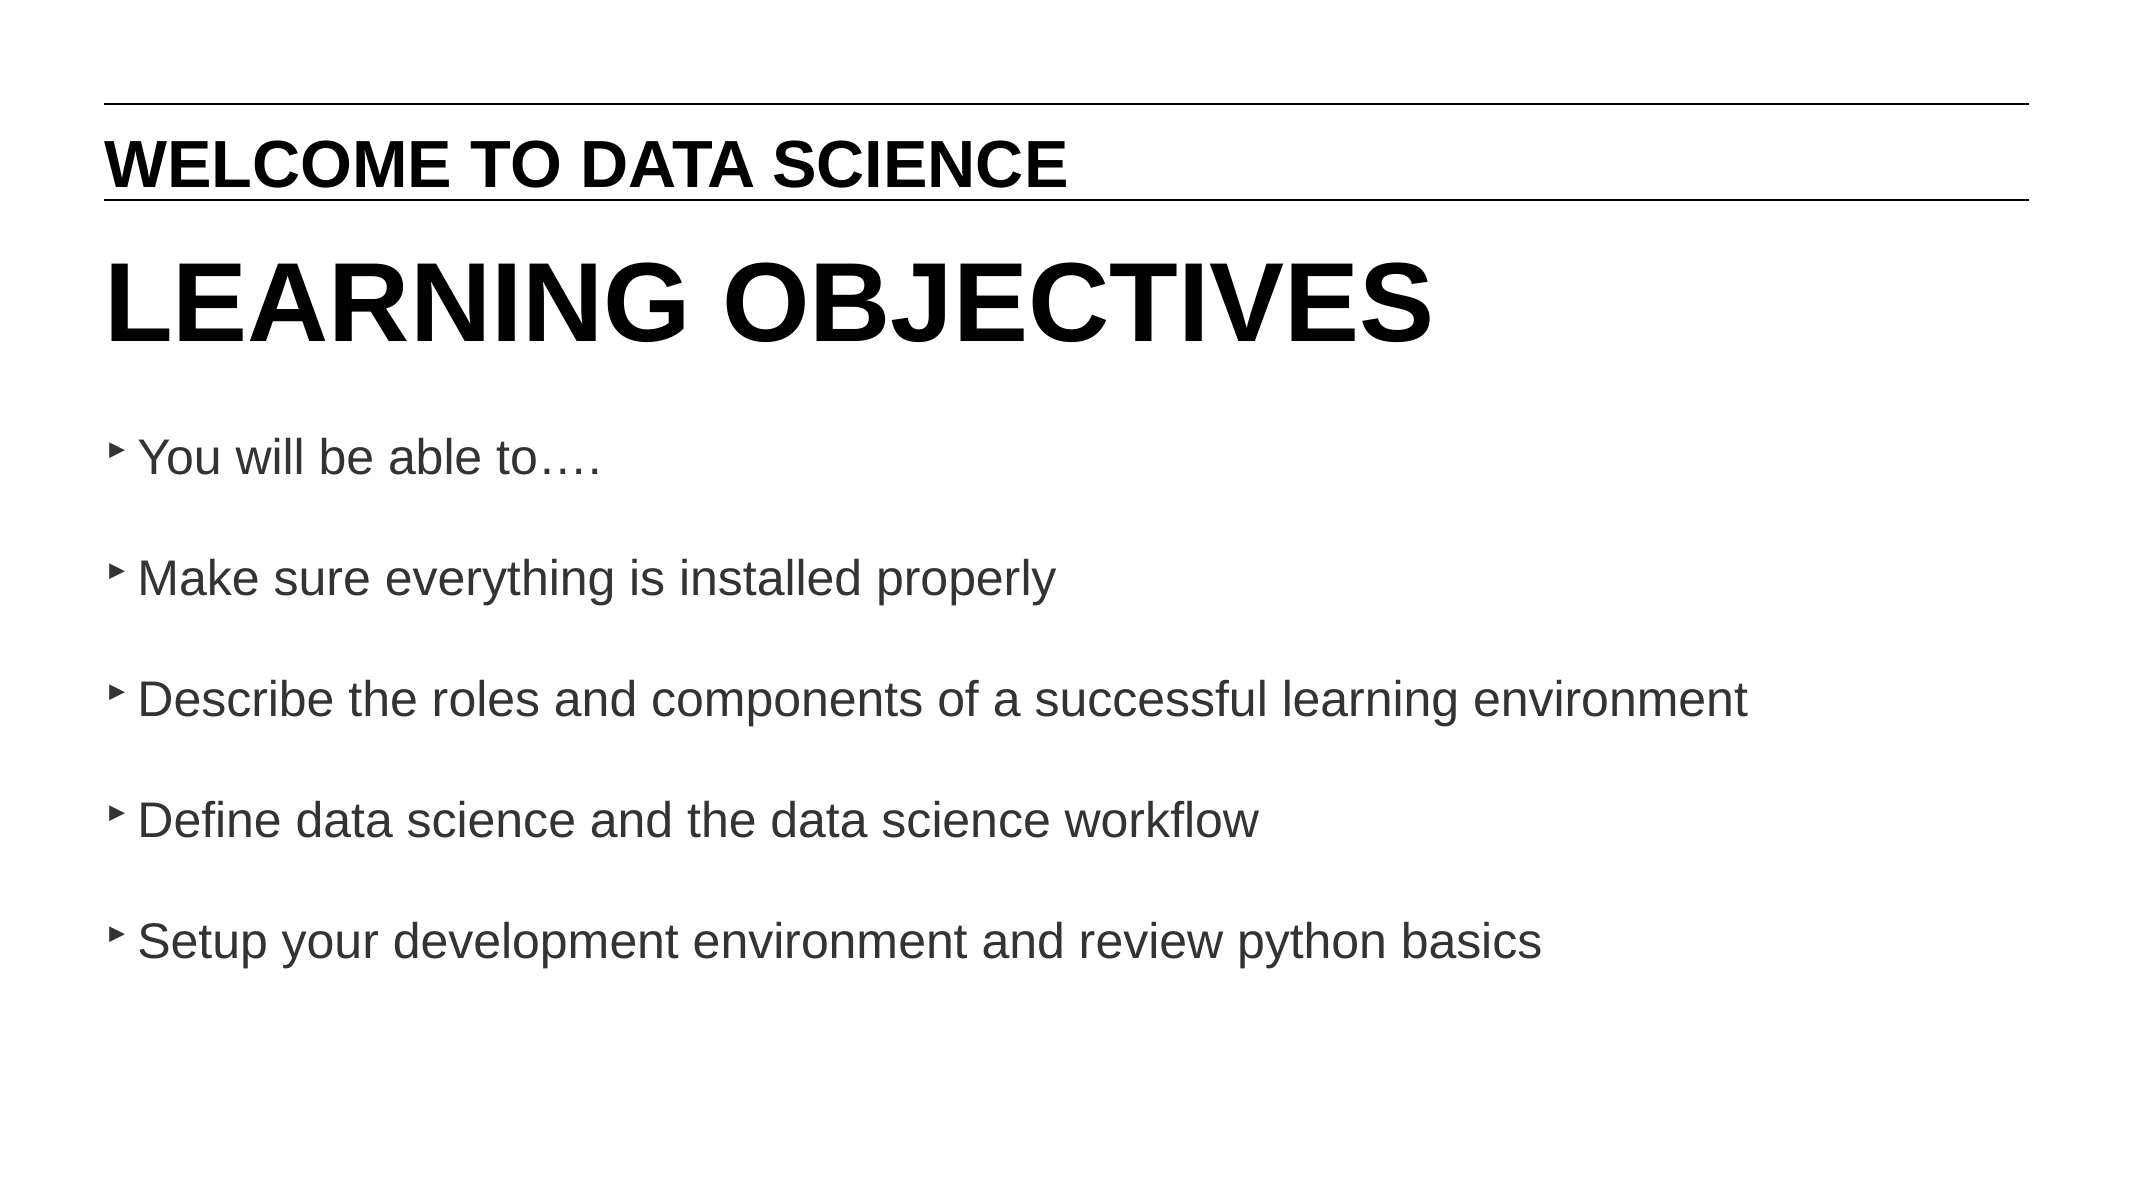

WELCOME TO DATA SCIENCE
# LEARNING OBJECTIVES

You will be able to….
Make sure everything is installed properly
Describe the roles and components of a successful learning environment
Define data science and the data science workflow
Setup your development environment and review python basics